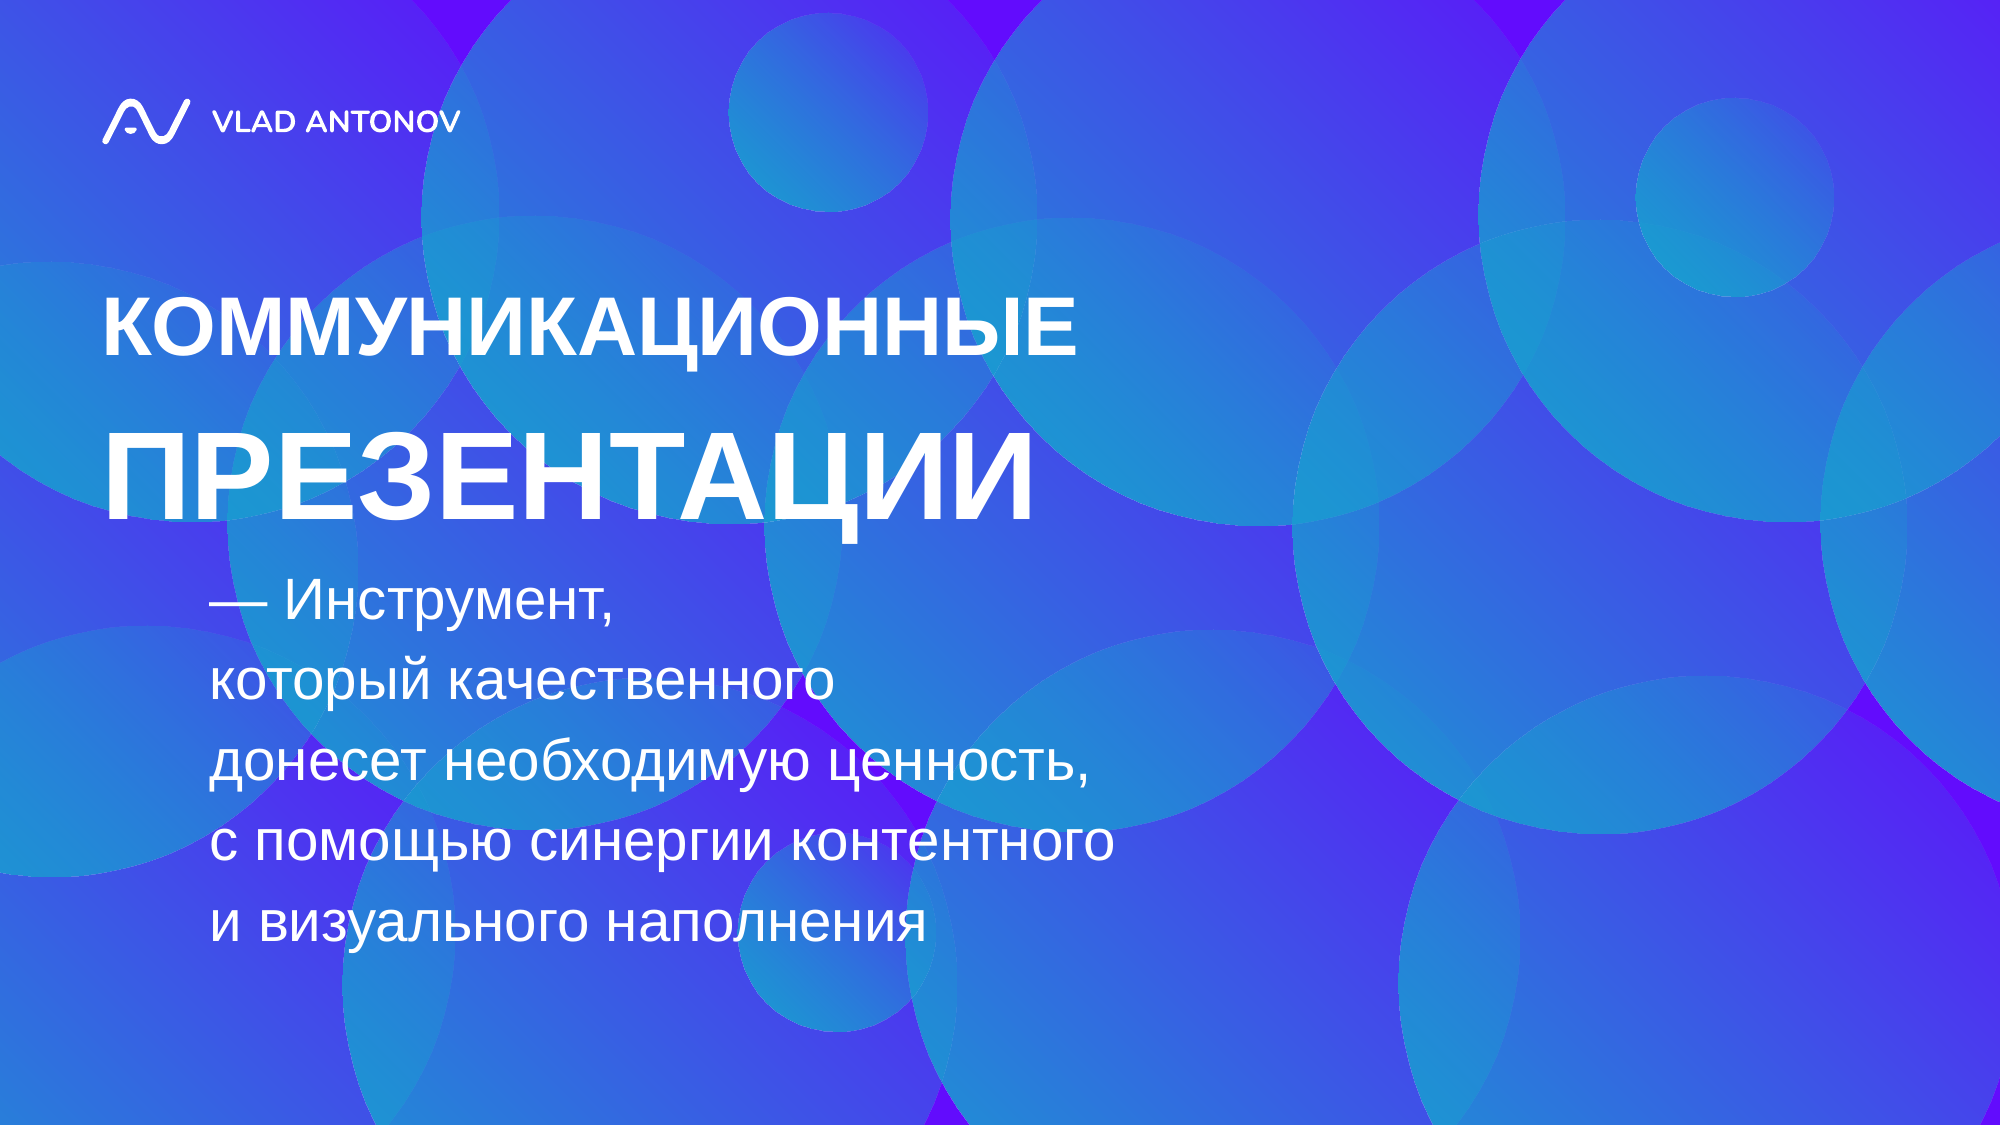

Азбука
качественного
визуала

КОММУНИКАЦИОННЫЕ
ПРЕЗЕНТАЦИИ

На какие презентации делают ставку компании сегодня
— Инструмент,
который качественного
донесет необходимую ценность,
с помощью синергии контентного
и визуального наполнения

Качественный
и современный визуал
Разбираем терминологию

Методика
оформления
слайдов на практике

Тренды дизайна
в ближайшее
5-летие

Презентации
+ ТенЧат
= результат